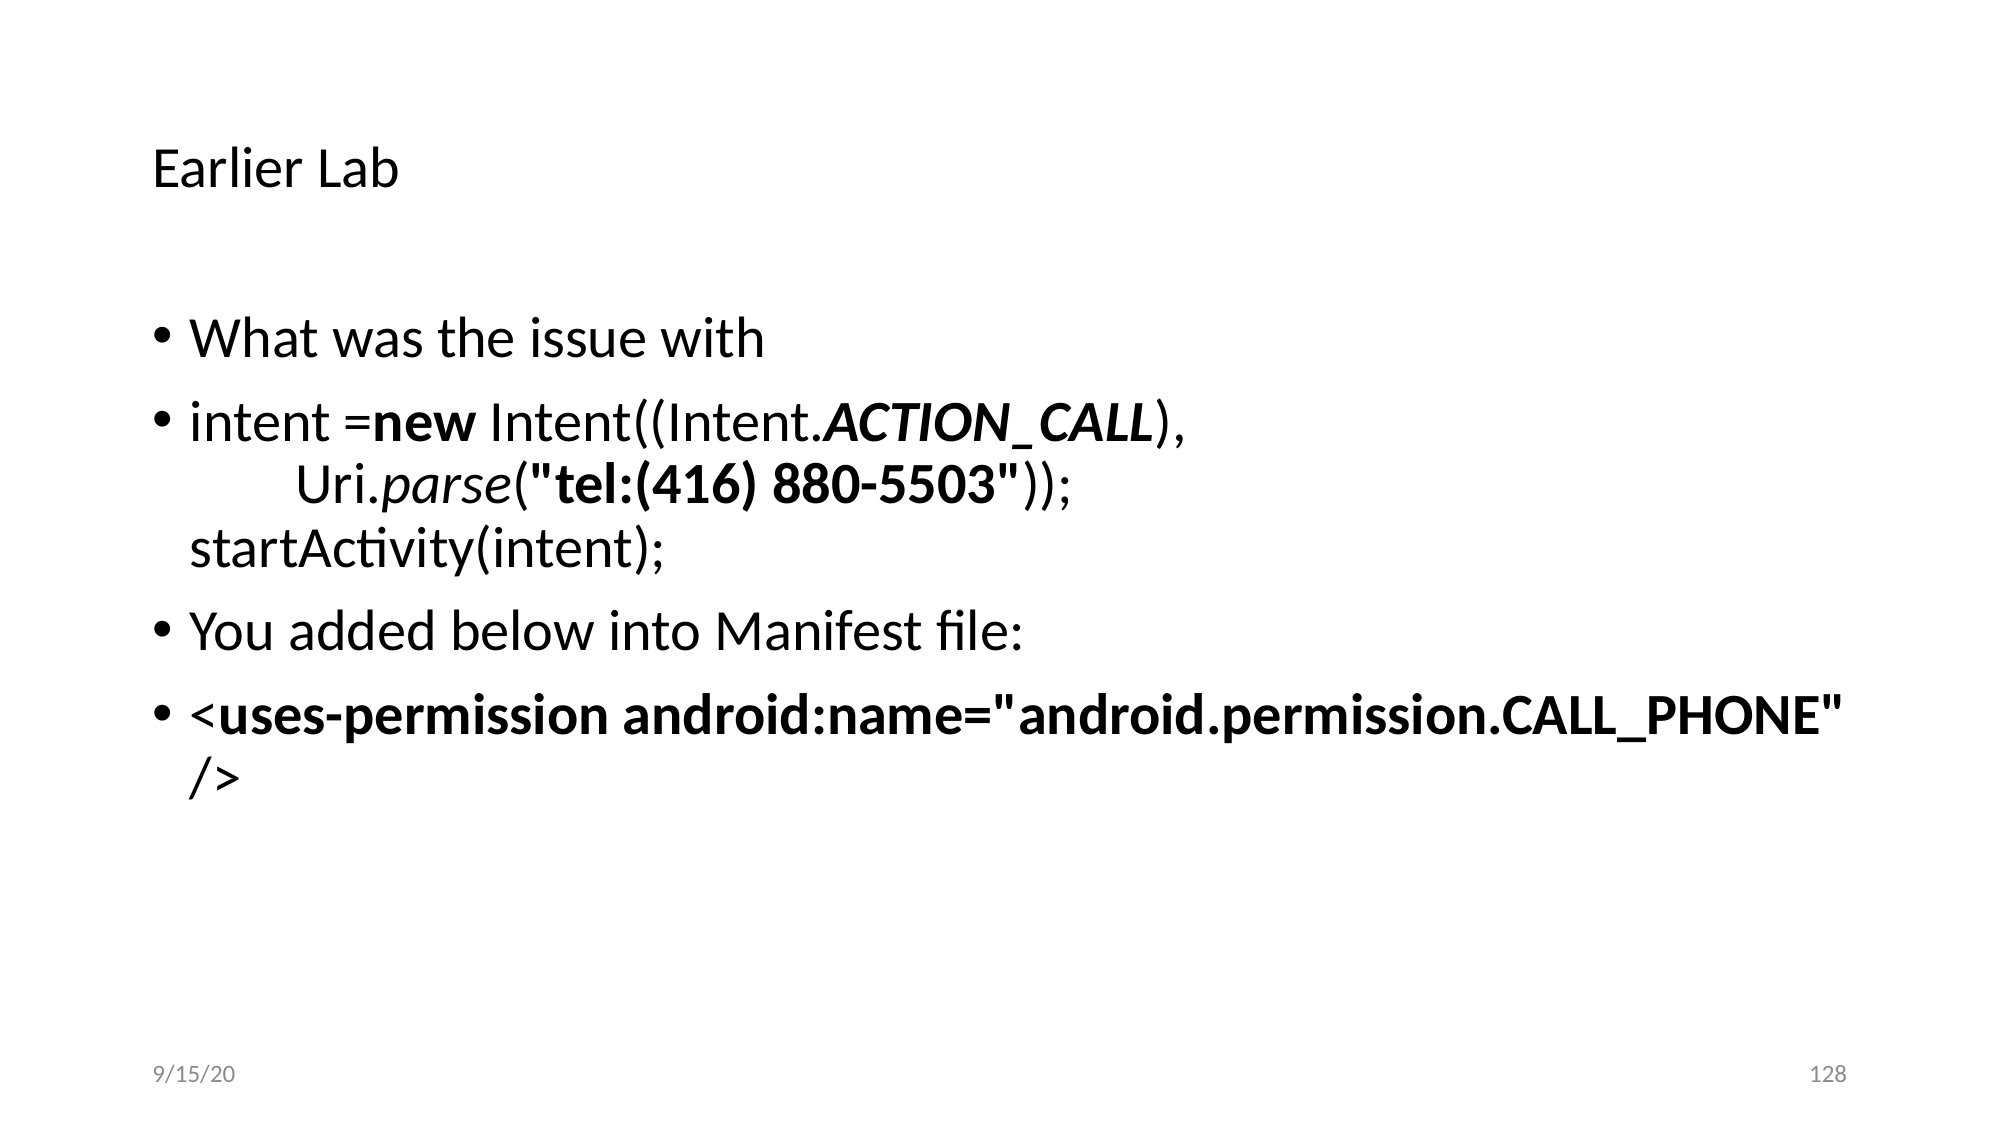

# Earlier Lab
What was the issue with
intent =new Intent((Intent.ACTION_CALL),
        Uri.parse("tel:(416) 880-5503"));
startActivity(intent);
You added below into Manifest file:
<uses-permission android:name="android.permission.CALL_PHONE" />

9/15/20
128